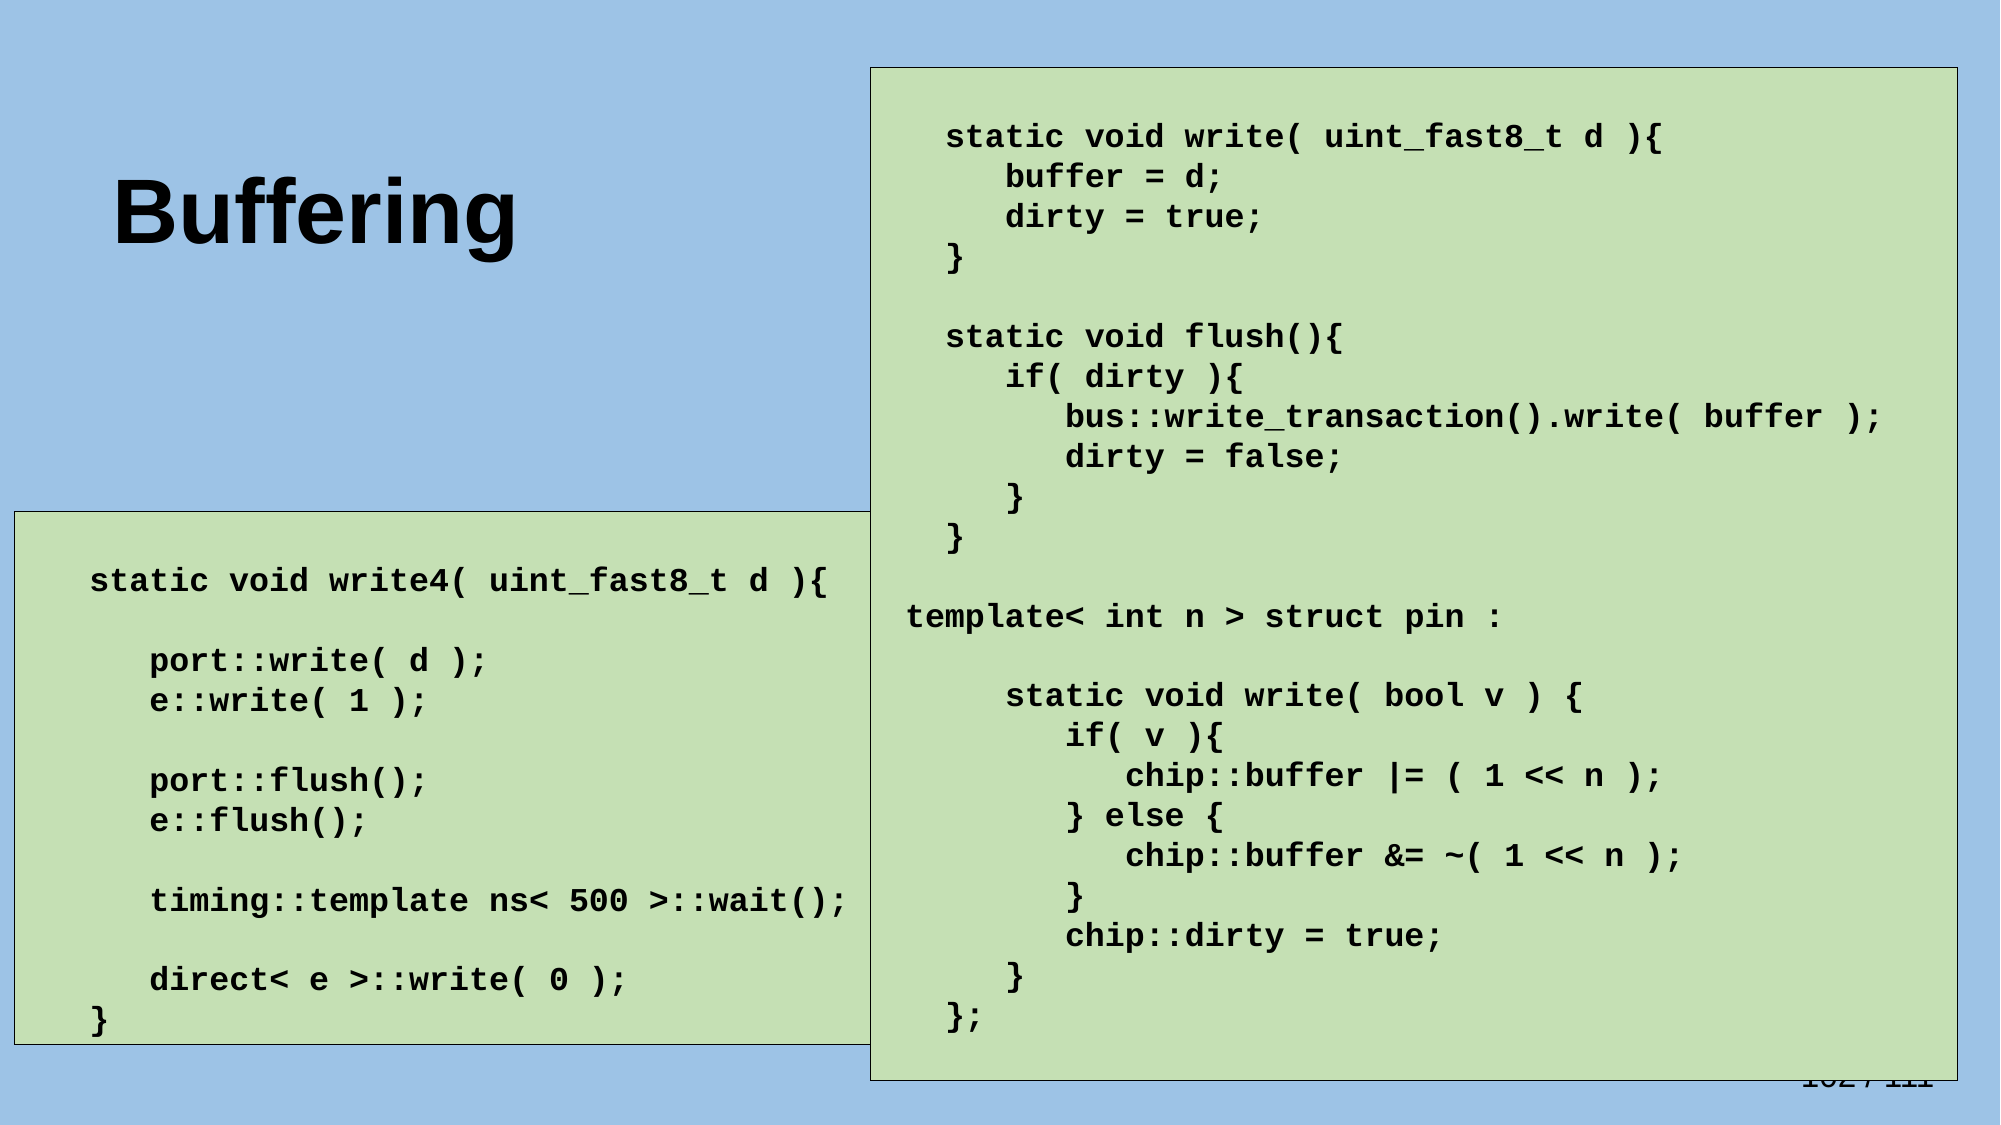

static void write( uint_fast8_t d ){
      buffer = d;
      dirty = true;
   }

   static void flush(){
      if( dirty ){
         bus::write_transaction().write( buffer );
         dirty = false;
      }
   }

 template< int n > struct pin :

      static void write( bool v ) {
         if( v ){
            chip::buffer |= ( 1 << n );
         } else {
            chip::buffer &= ~( 1 << n );
         }
         chip::dirty = true;
      }
   };

# Buffering

   static void write4( uint_fast8_t d ){

      port::write( d );
      e::write( 1 );

      port::flush();
      e::flush();

      timing::template ns< 500 >::wait();

      direct< e >::write( 0 );
   }